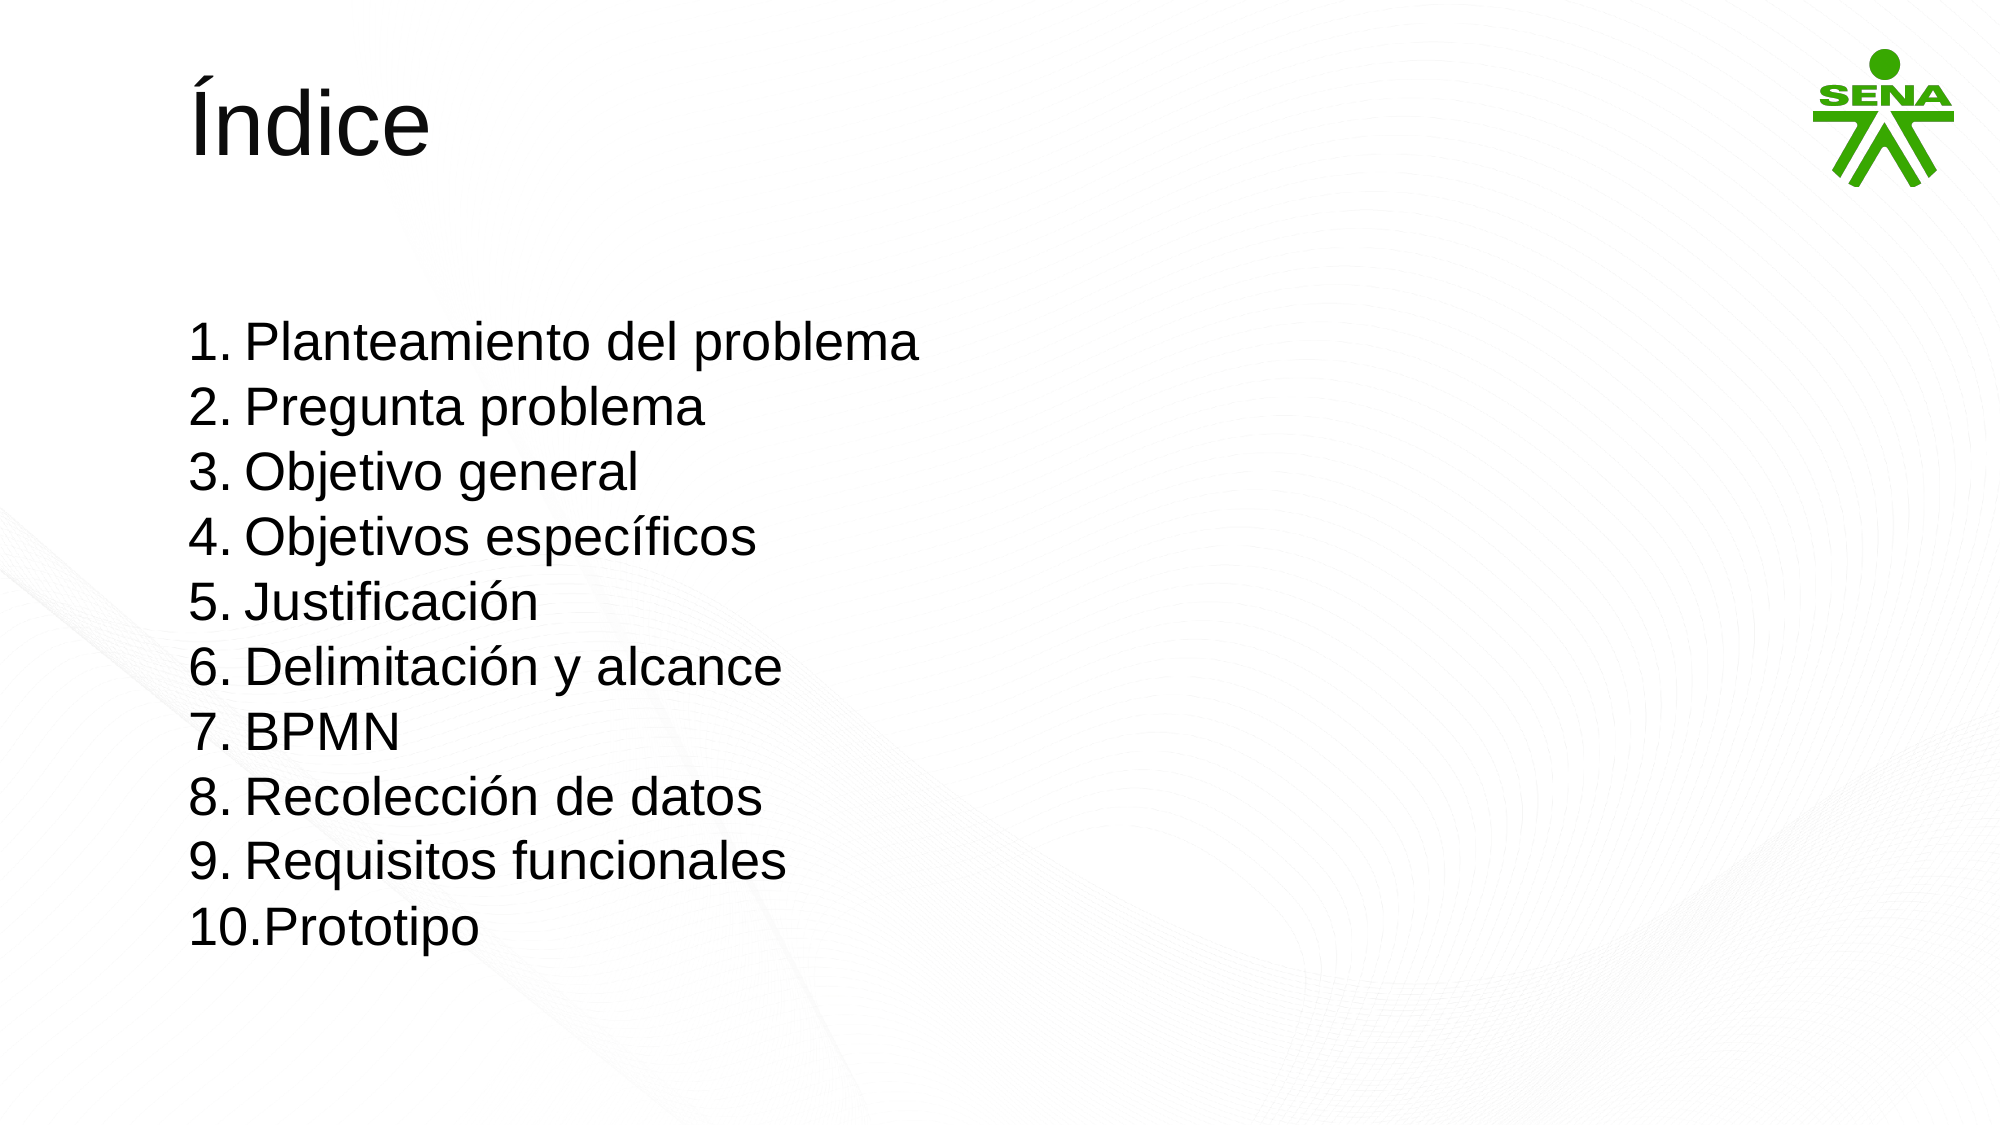

Índice
Planteamiento del problema
Pregunta problema
Objetivo general
Objetivos específicos
Justificación
Delimitación y alcance
BPMN
Recolección de datos
Requisitos funcionales
Prototipo